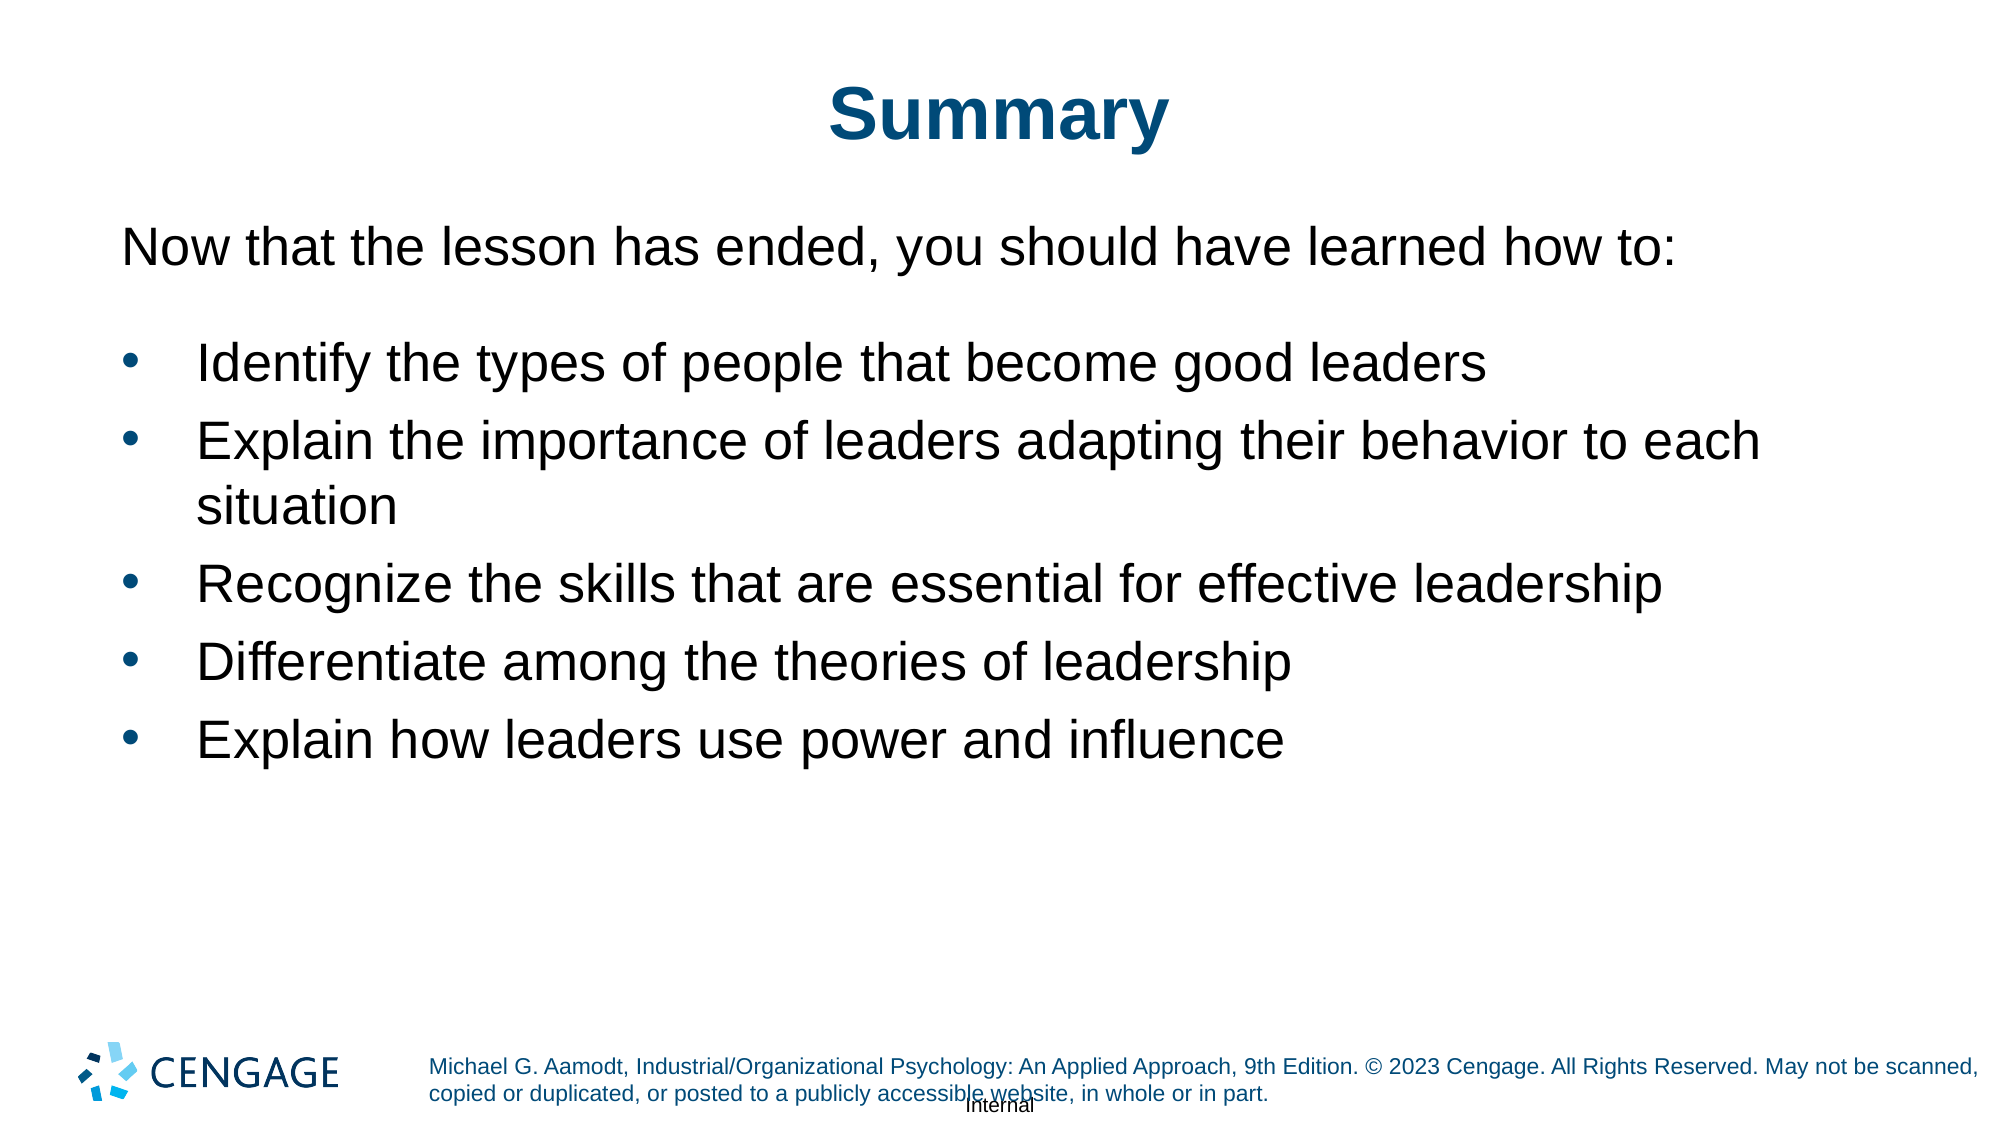

# Summary
Now that the lesson has ended, you should have learned how to:
Identify the types of people that become good leaders
Explain the importance of leaders adapting their behavior to each situation
Recognize the skills that are essential for effective leadership
Differentiate among the theories of leadership
Explain how leaders use power and influence